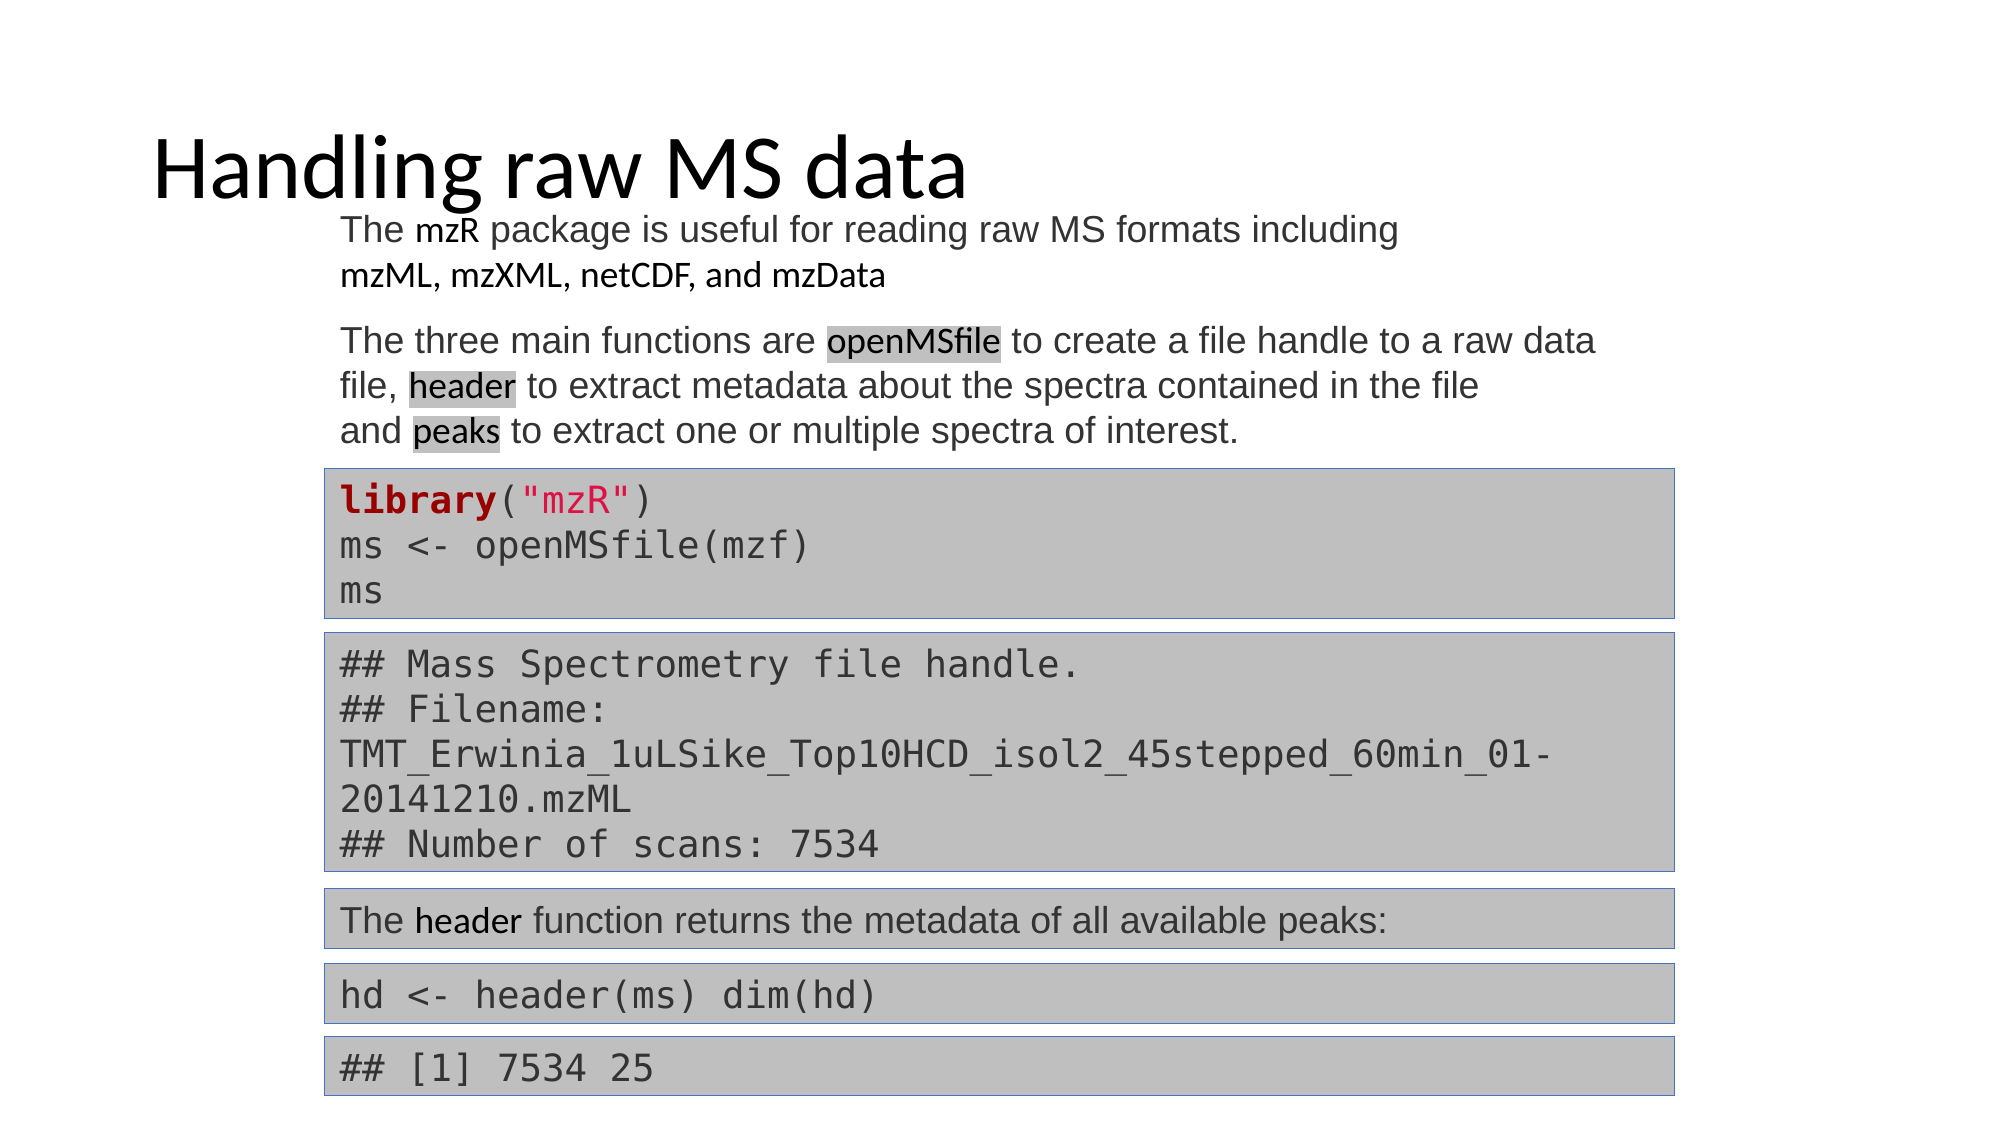

# Handling raw MS data
The mzR package is useful for reading raw MS formats including mzML, mzXML, netCDF, and mzData
The three main functions are openMSfile to create a file handle to a raw data file, header to extract metadata about the spectra contained in the file and peaks to extract one or multiple spectra of interest.
library("mzR")
ms <- openMSfile(mzf)
ms
## Mass Spectrometry file handle.
## Filename: TMT_Erwinia_1uLSike_Top10HCD_isol2_45stepped_60min_01-20141210.mzML
## Number of scans: 7534
The header function returns the metadata of all available peaks:
hd <- header(ms) dim(hd)
## [1] 7534 25